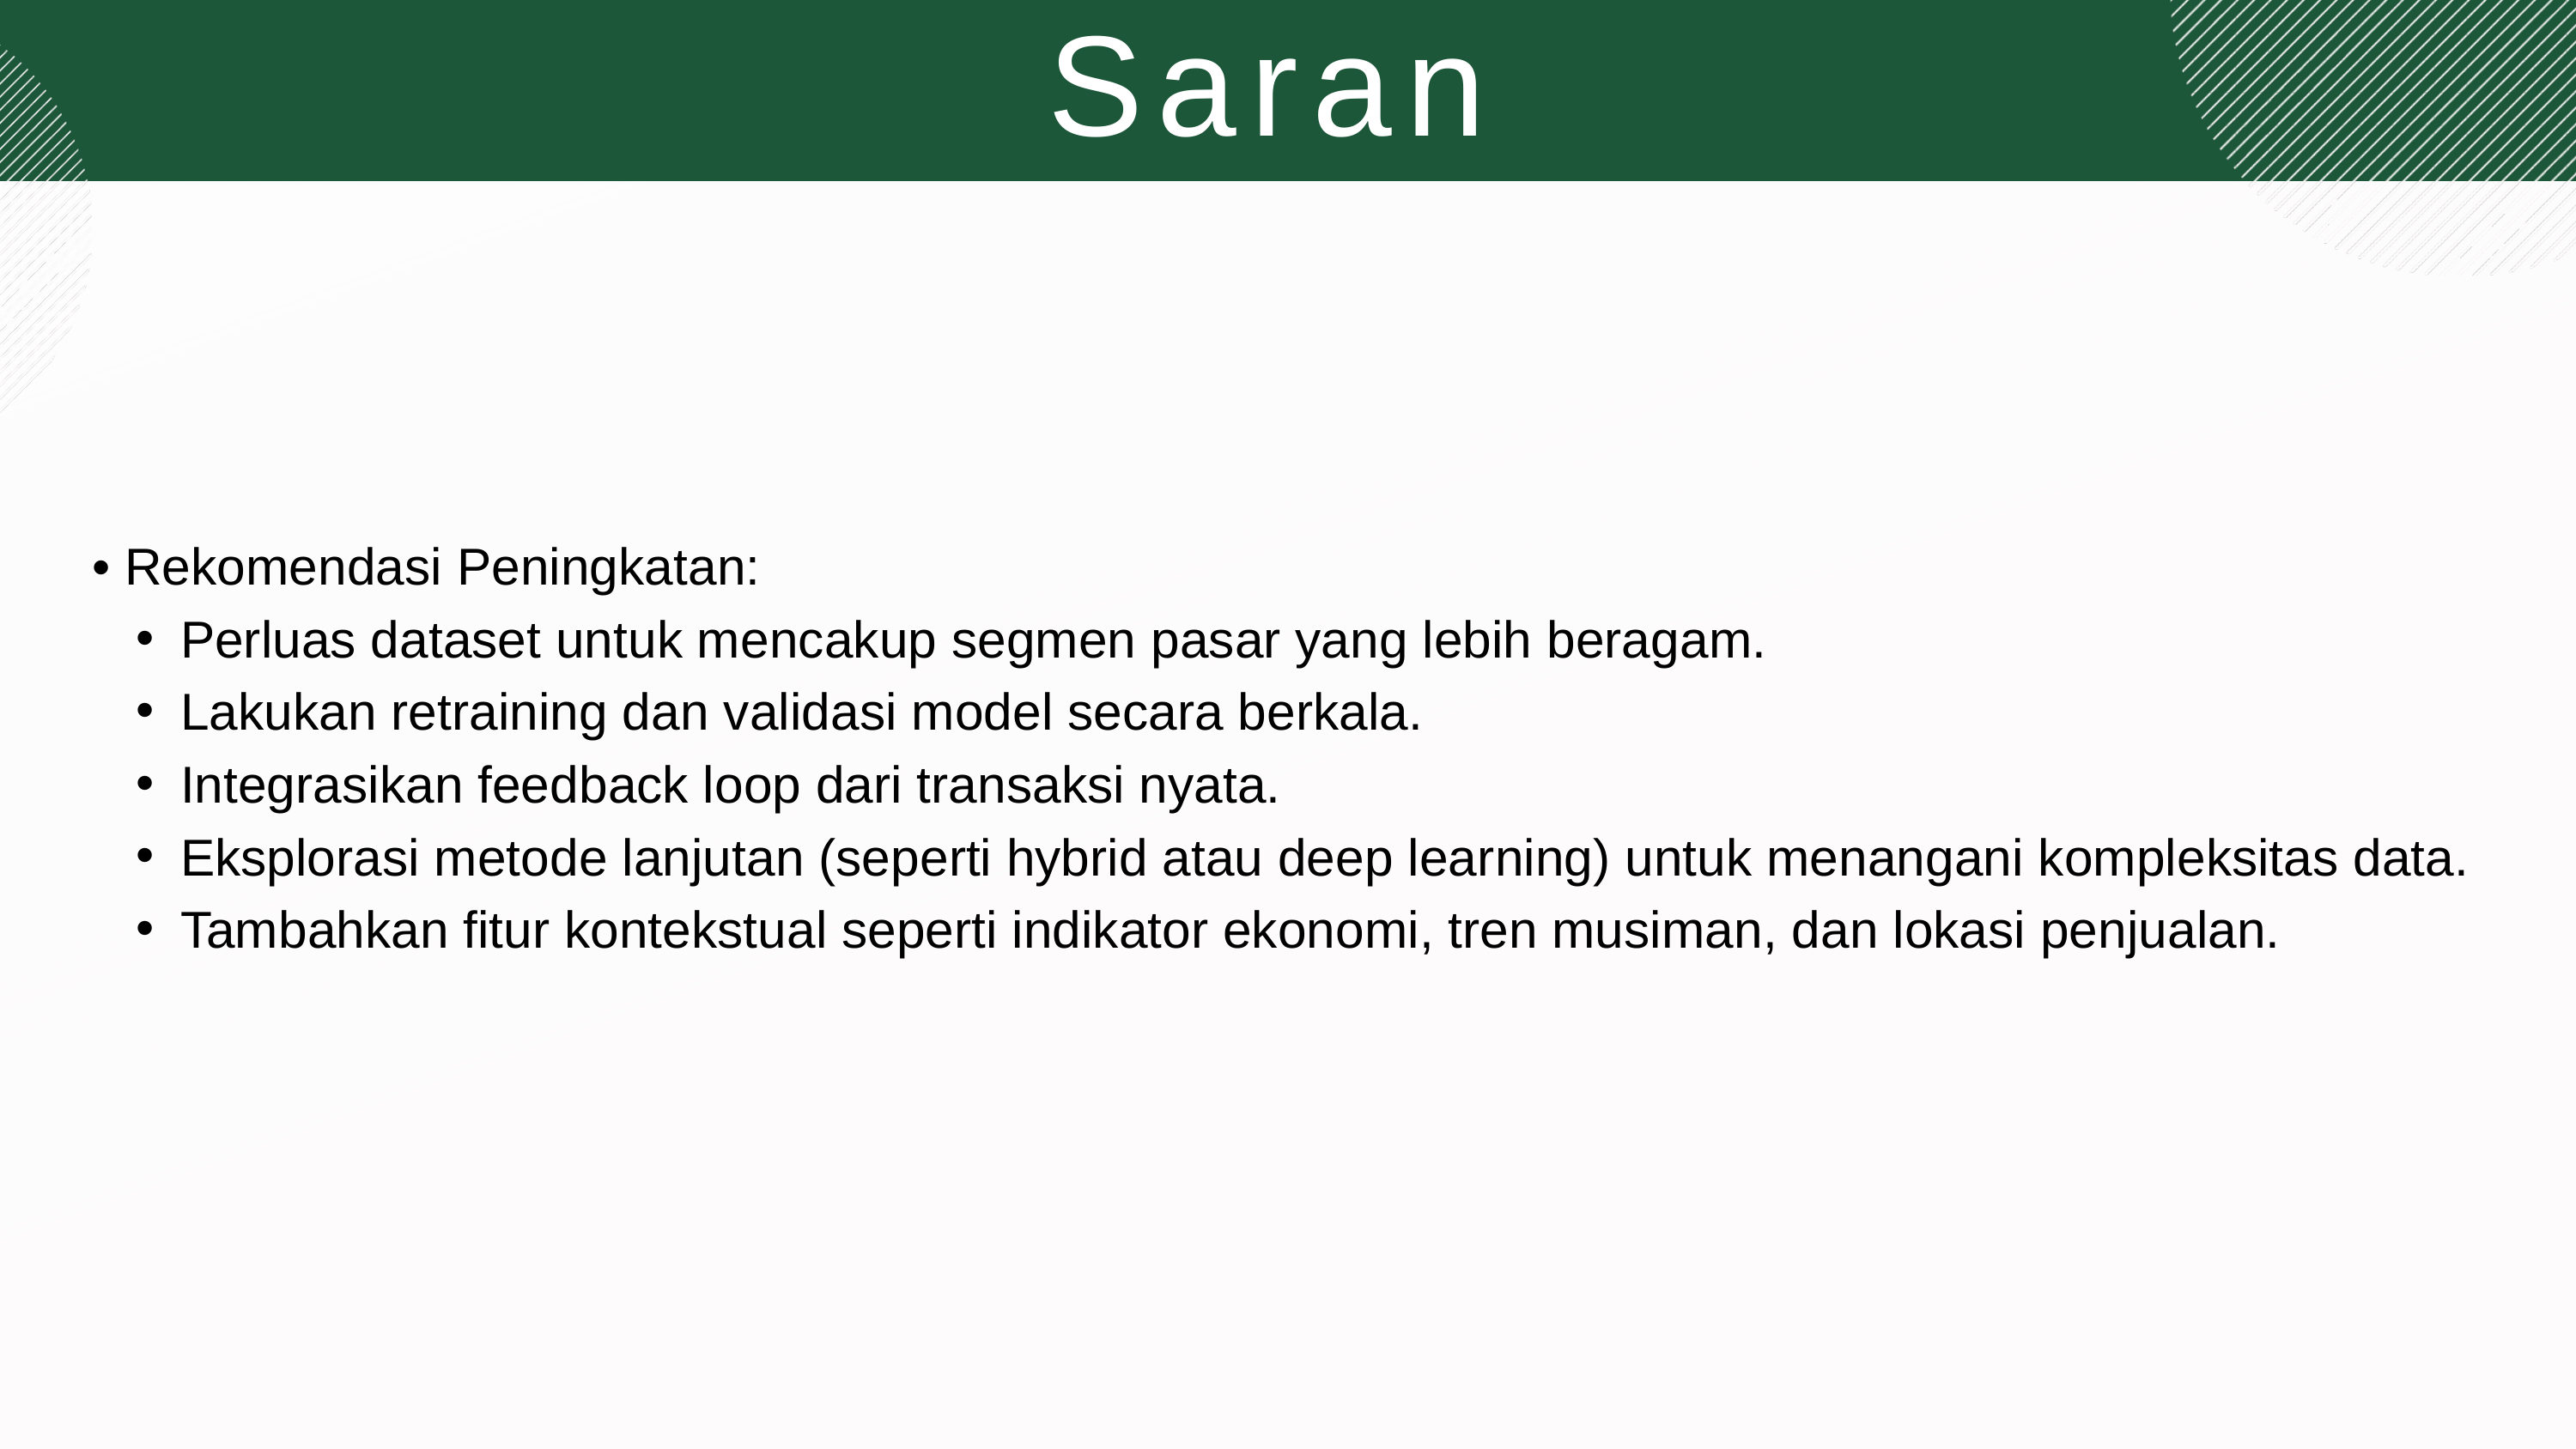

Saran

• Rekomendasi Peningkatan:
Perluas dataset untuk mencakup segmen pasar yang lebih beragam.
Lakukan retraining dan validasi model secara berkala.
Integrasikan feedback loop dari transaksi nyata.
Eksplorasi metode lanjutan (seperti hybrid atau deep learning) untuk menangani kompleksitas data.
Tambahkan fitur kontekstual seperti indikator ekonomi, tren musiman, dan lokasi penjualan.